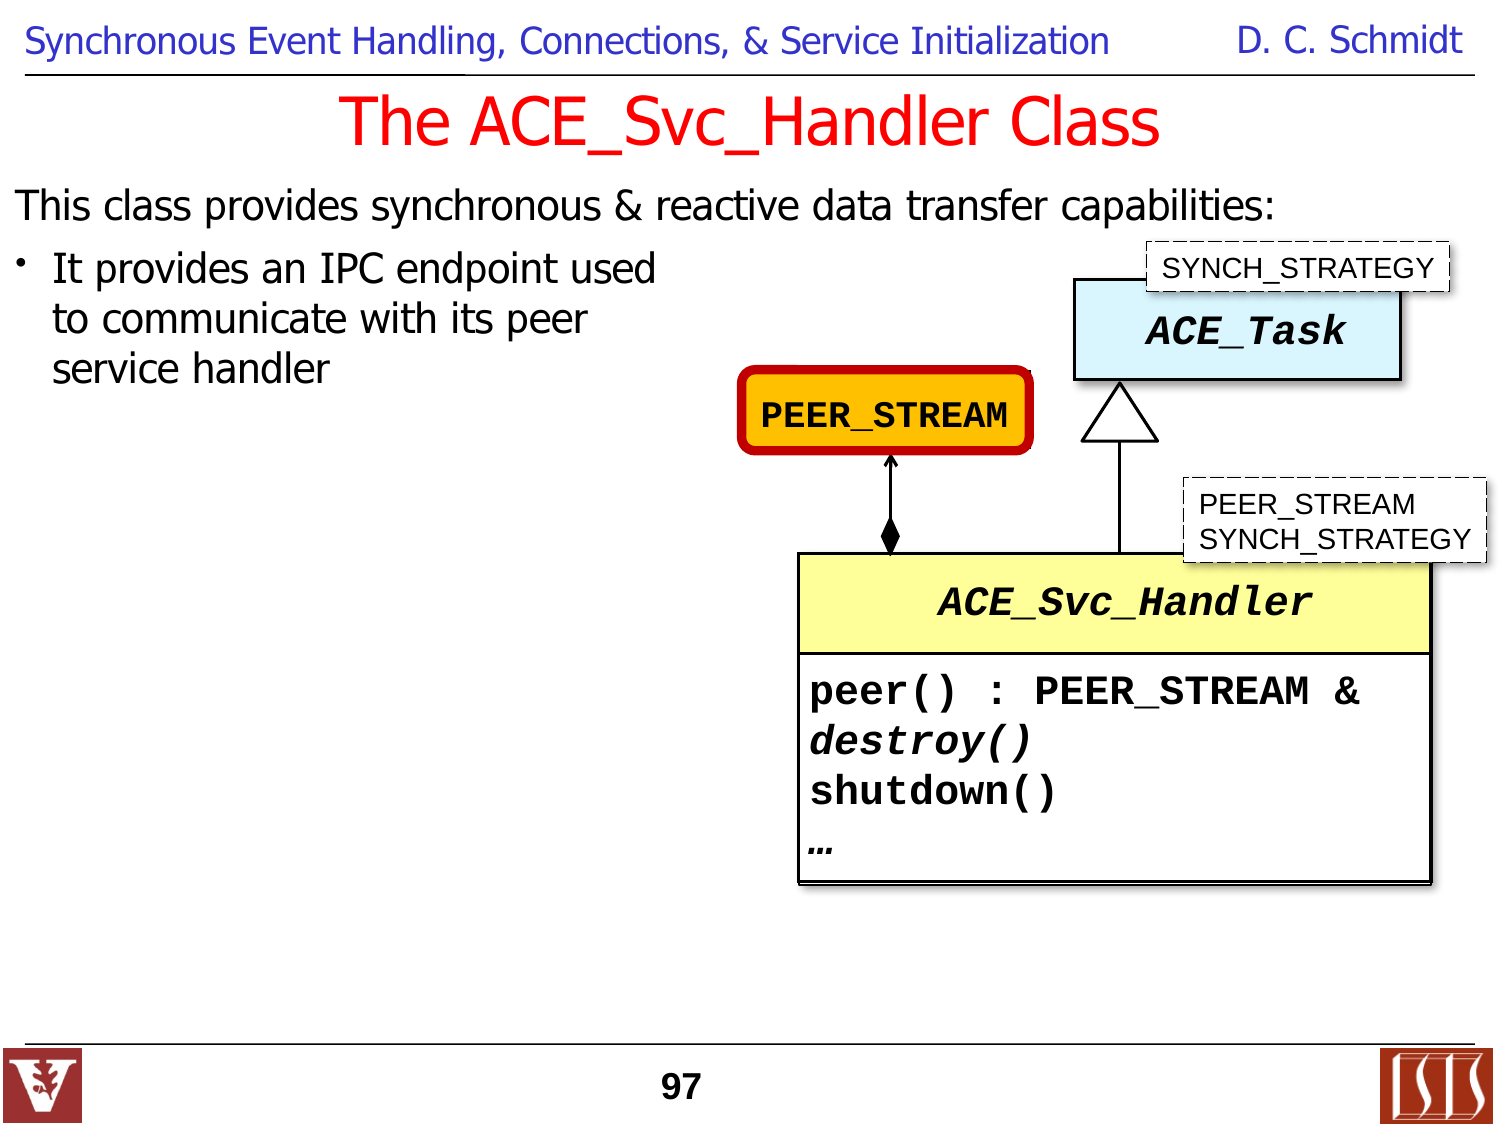

# The ACE_Svc_Handler Class
This class provides synchronous & reactive data transfer capabilities:
It provides an IPC endpoint used
to communicate with its peer
service handler
SYNCH_STRATEGY

ACE_Task

PEER_STREAM

PEER_STREAM
SYNCH_STRATEGY

ACE_Svc_Handler

peer() : PEER_STREAM &
destroy()
shutdown()
…